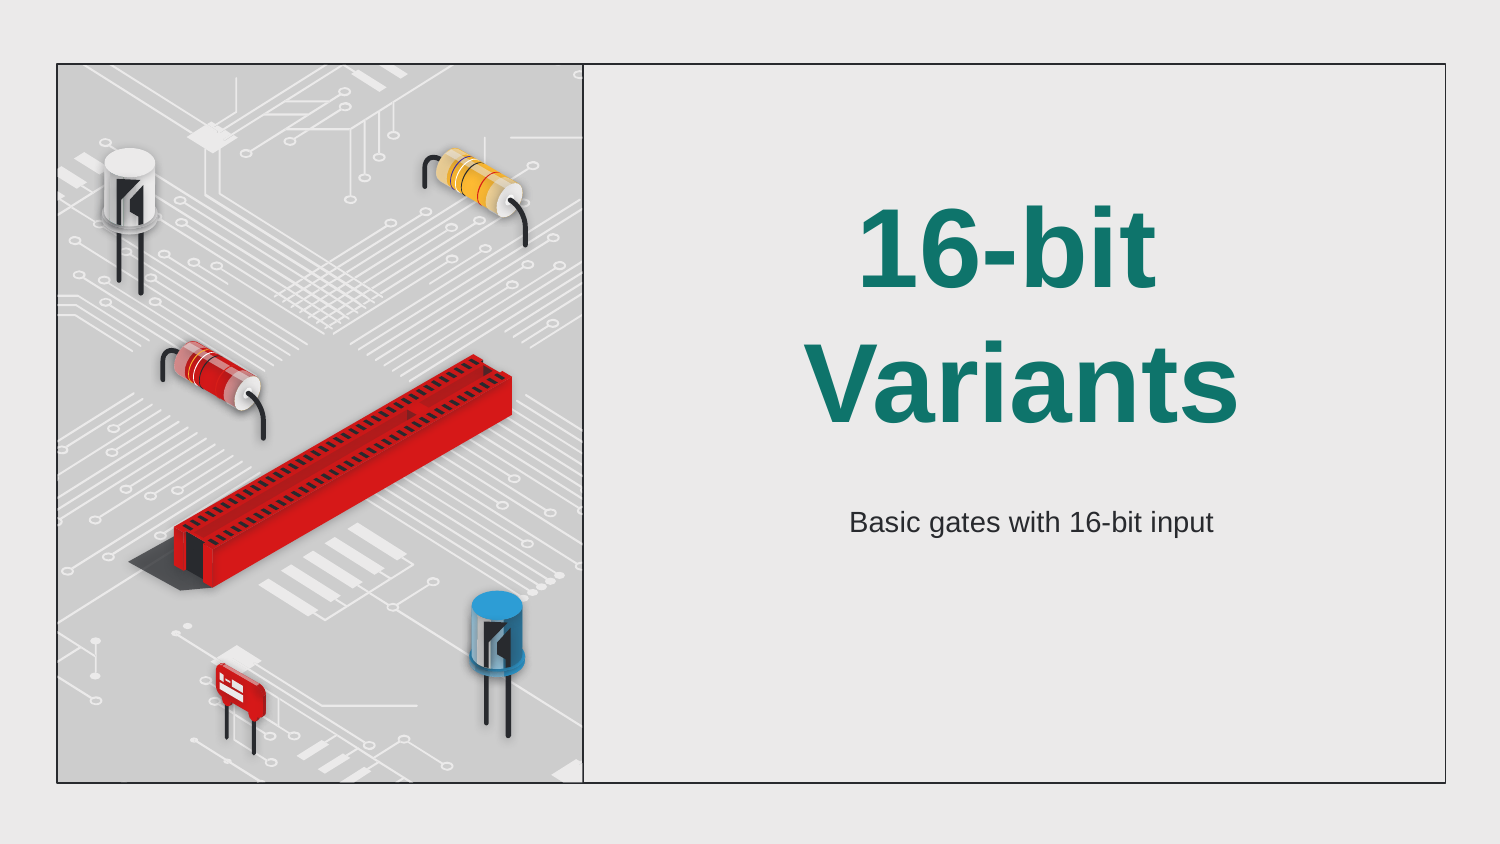

# 16-bit Variants
Basic gates with 16-bit input